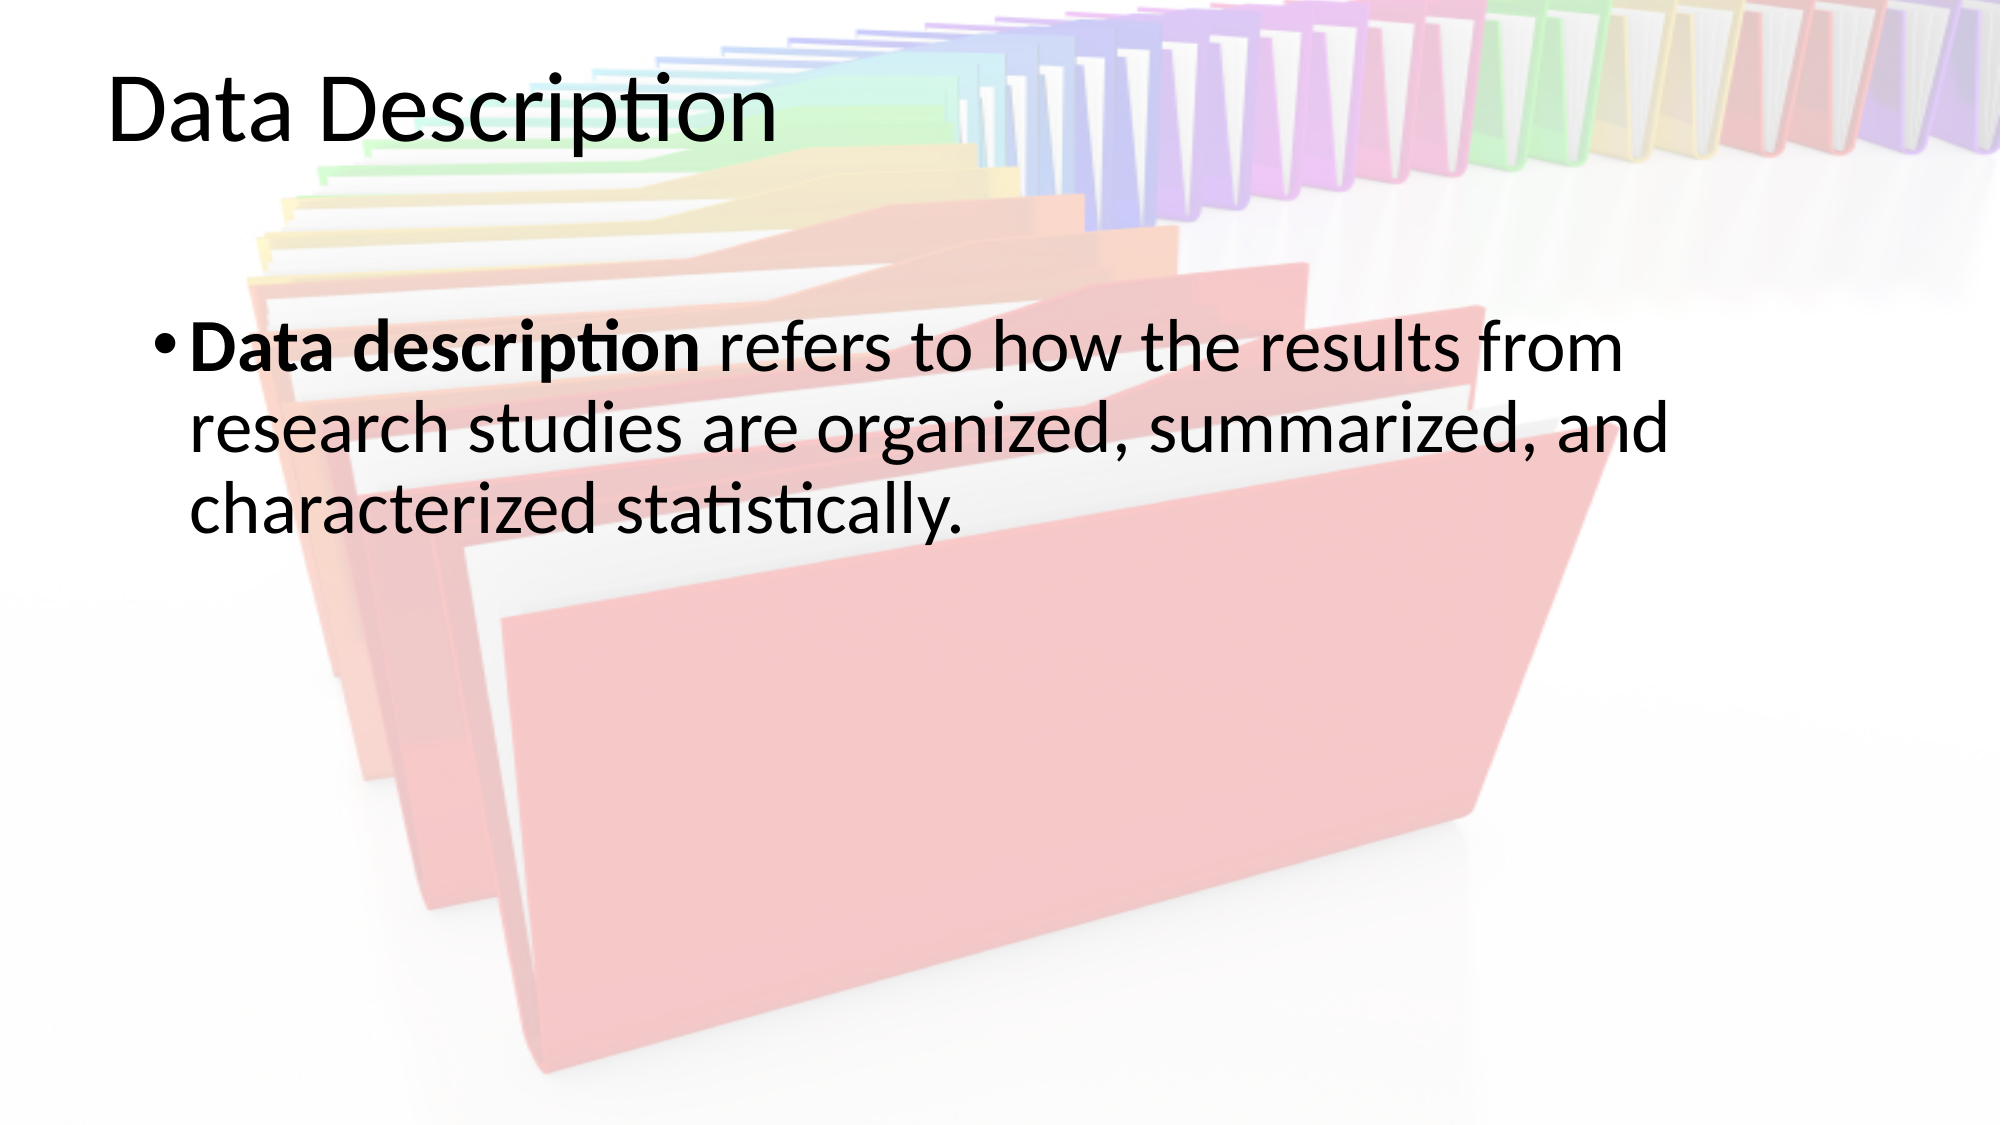

# Data Description
Data description refers to how the results from research studies are organized, summarized, and characterized statistically.